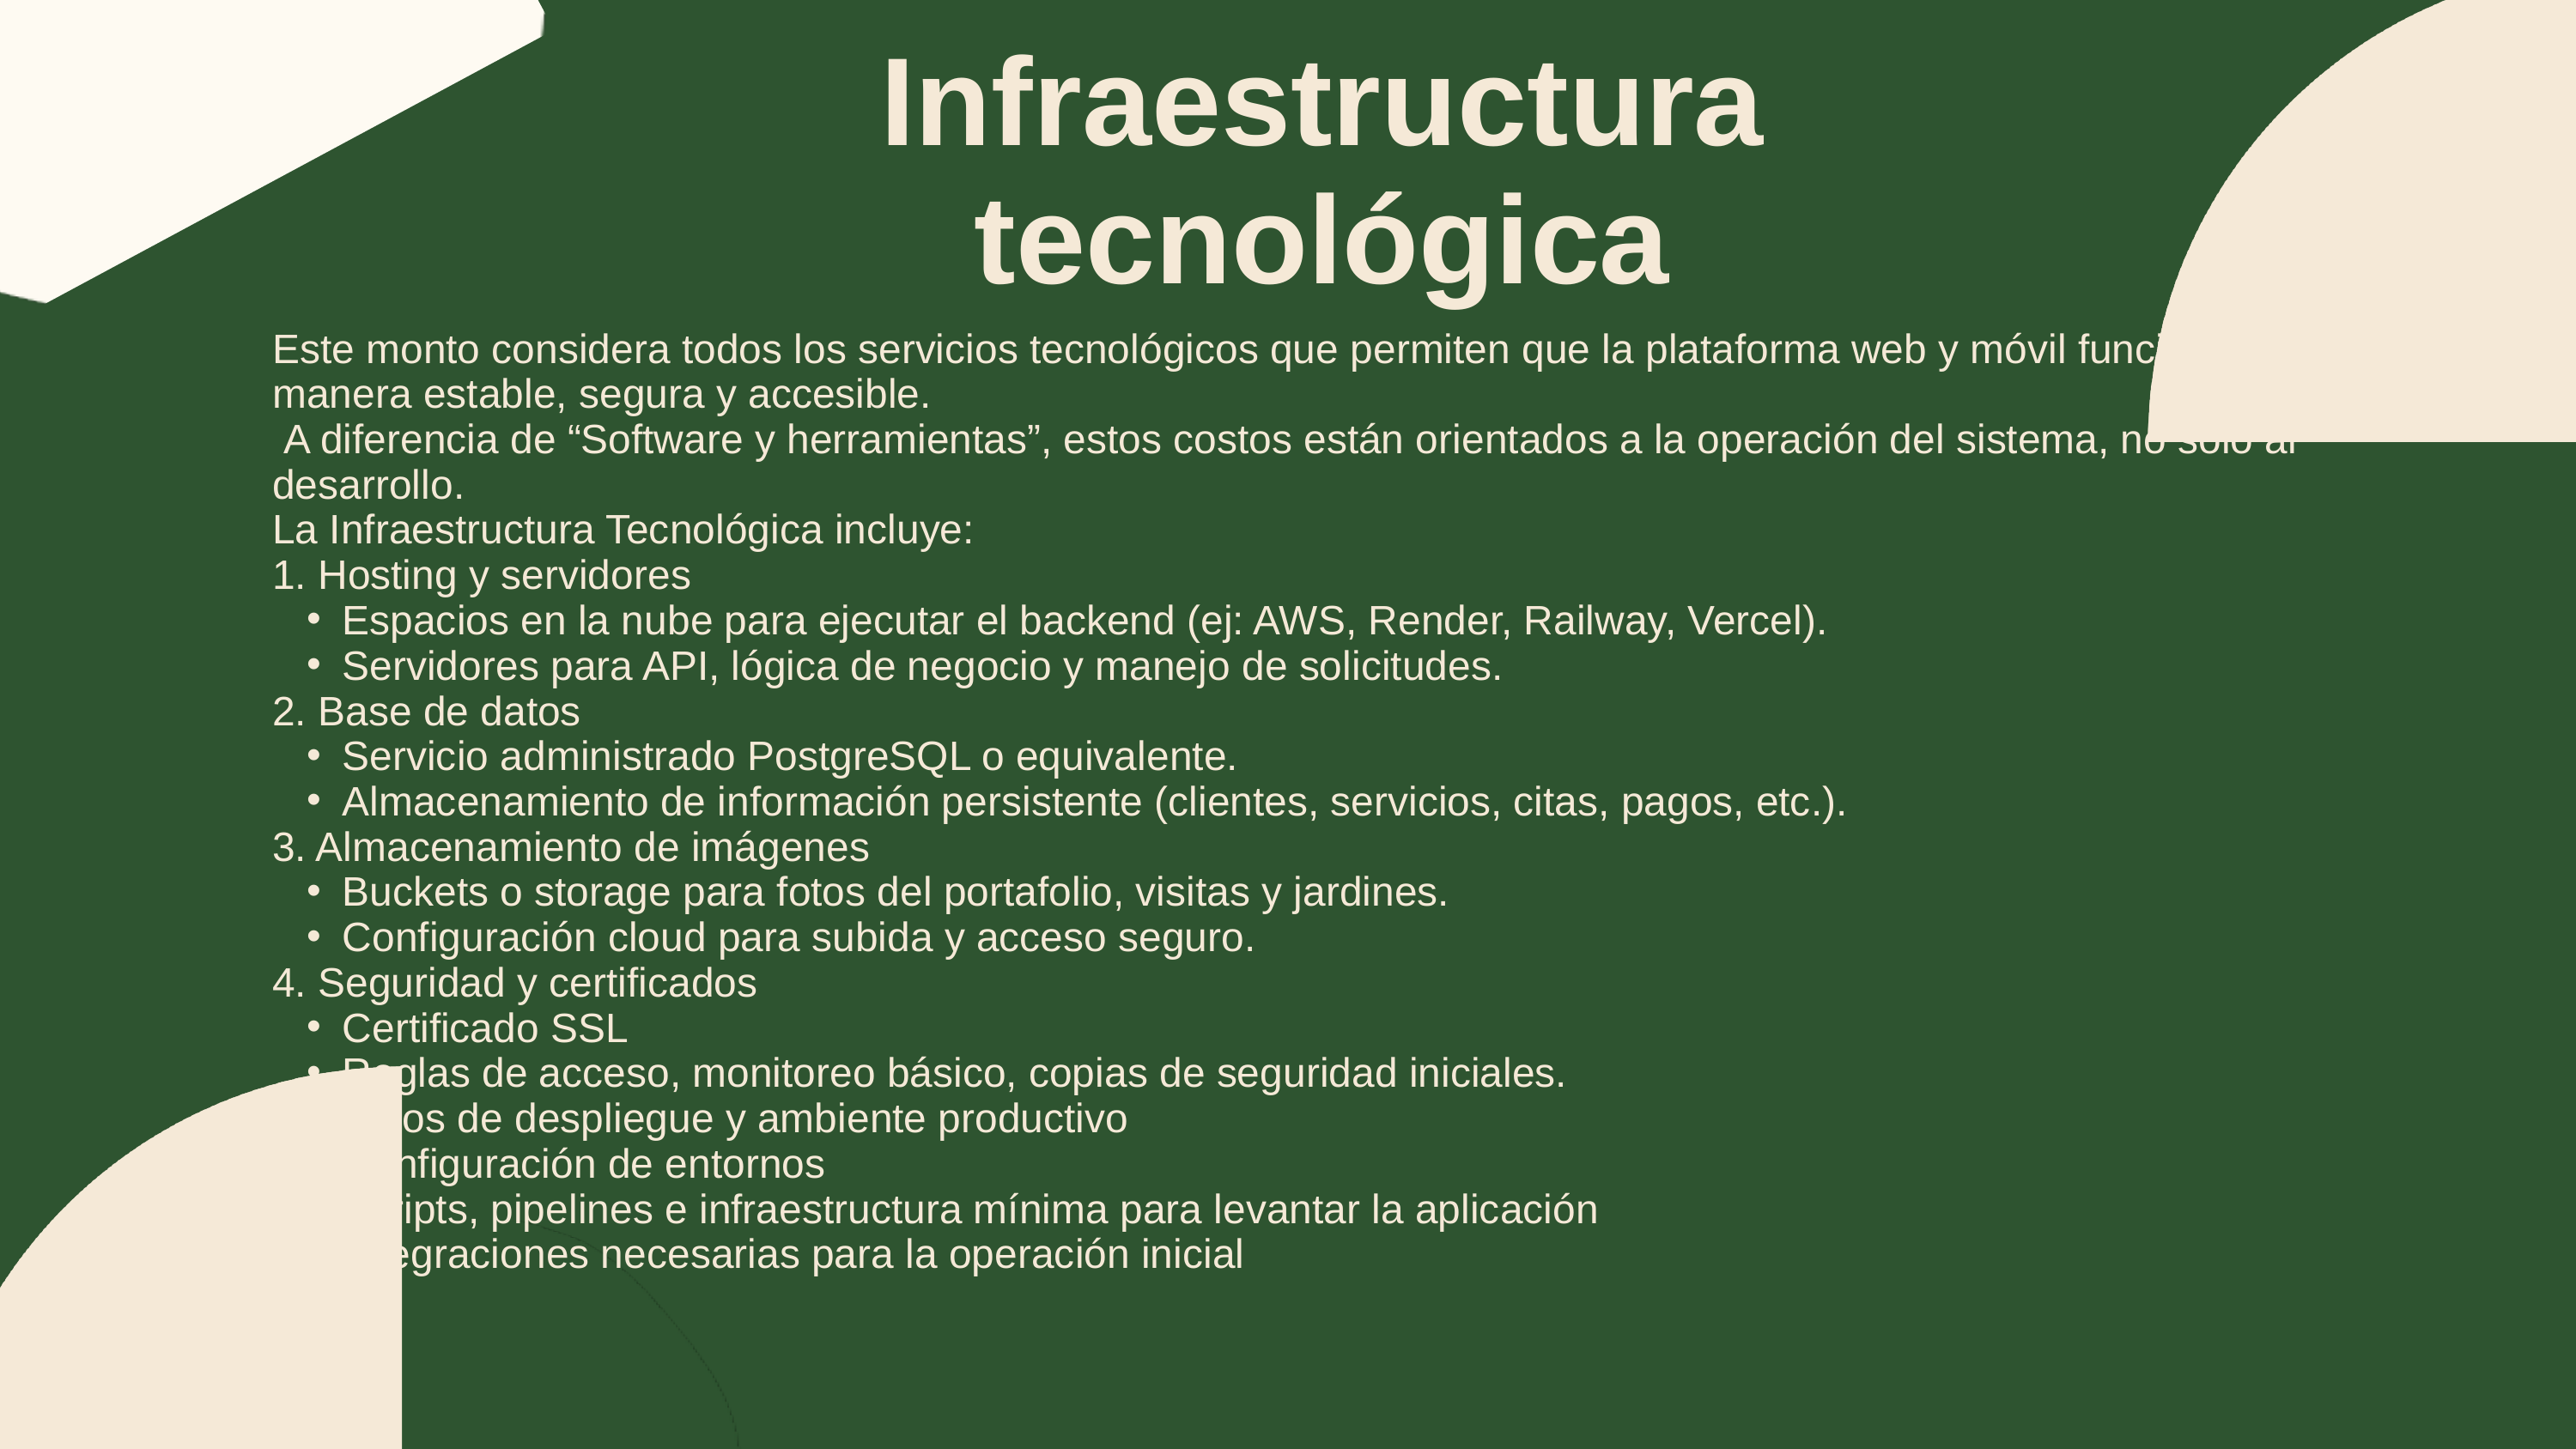

Infraestructura tecnológica
Este monto considera todos los servicios tecnológicos que permiten que la plataforma web y móvil funcione de manera estable, segura y accesible.
 A diferencia de “Software y herramientas”, estos costos están orientados a la operación del sistema, no solo al desarrollo.
La Infraestructura Tecnológica incluye:
1. Hosting y servidores
Espacios en la nube para ejecutar el backend (ej: AWS, Render, Railway, Vercel).
Servidores para API, lógica de negocio y manejo de solicitudes.
2. Base de datos
Servicio administrado PostgreSQL o equivalente.
Almacenamiento de información persistente (clientes, servicios, citas, pagos, etc.).
3. Almacenamiento de imágenes
Buckets o storage para fotos del portafolio, visitas y jardines.
Configuración cloud para subida y acceso seguro.
4. Seguridad y certificados
Certificado SSL
Reglas de acceso, monitoreo básico, copias de seguridad iniciales.
5. Costos de despliegue y ambiente productivo
Configuración de entornos
Scripts, pipelines e infraestructura mínima para levantar la aplicación
Integraciones necesarias para la operación inicial